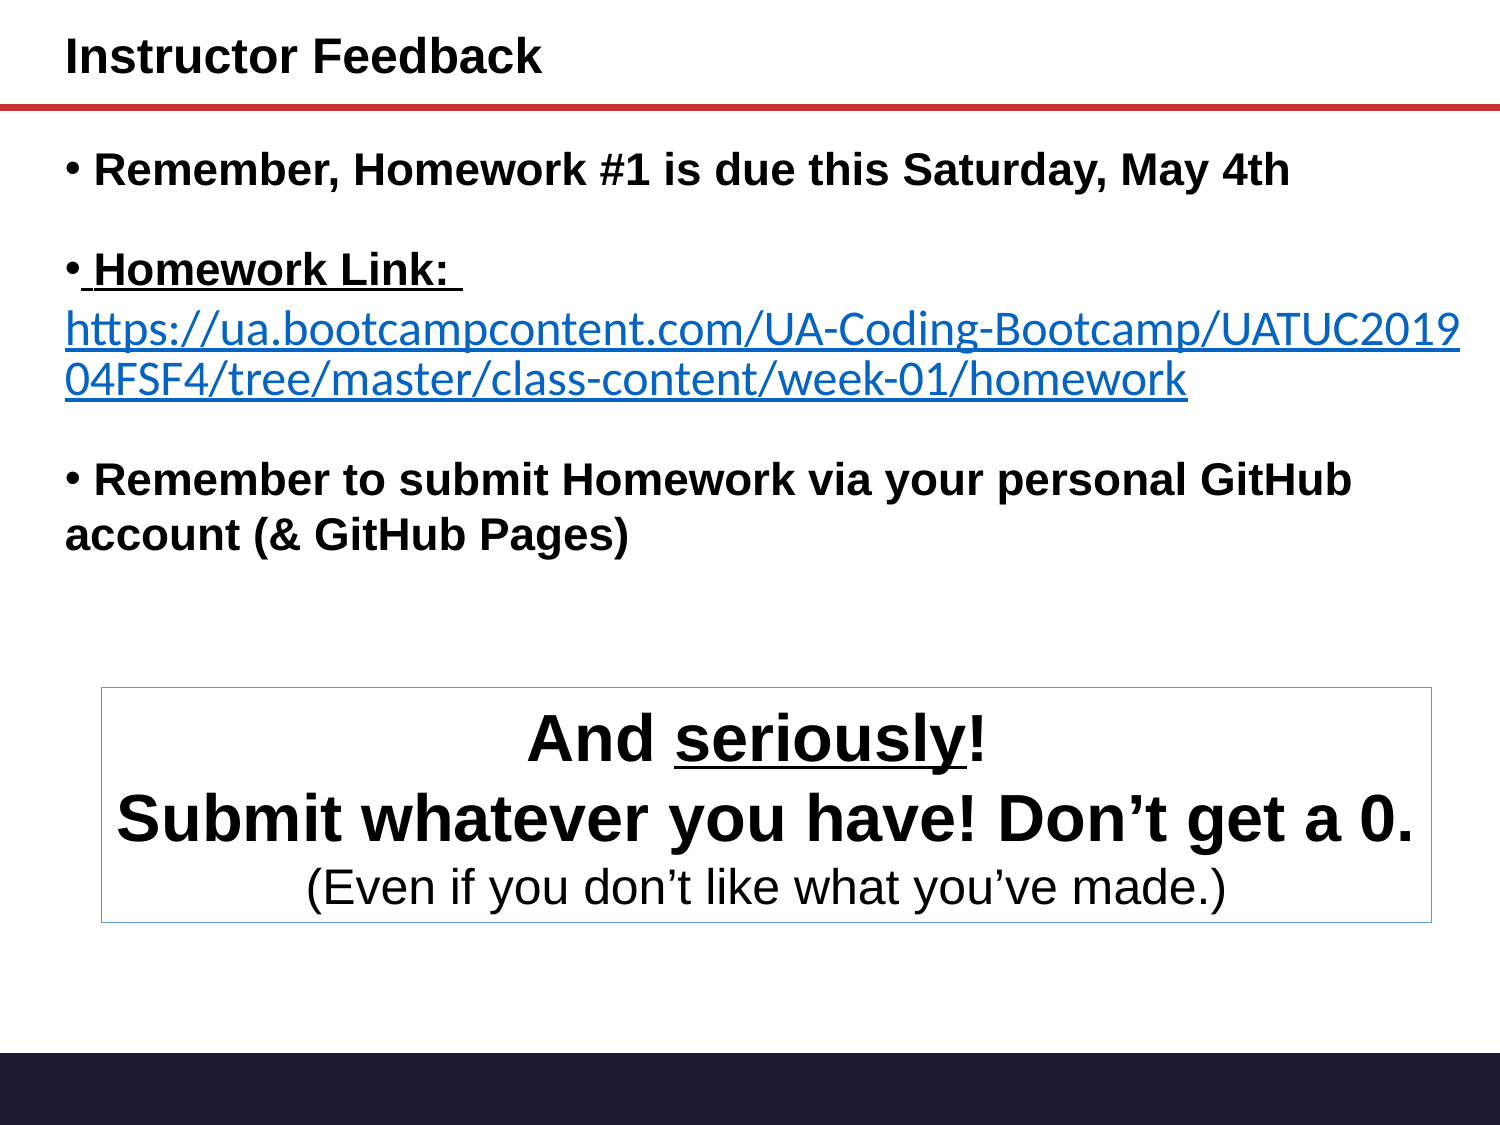

Instructor Feedback
 Remember, Homework #1 is due this Saturday, May 4th

 Homework Link:
https://ua.bootcampcontent.com/UA-Coding-Bootcamp/UATUC201904FSF4/tree/master/class-content/week-01/homework

 Remember to submit Homework via your personal GitHub account (& GitHub Pages)
And seriously!
Submit whatever you have! Don’t get a 0.
(Even if you don’t like what you’ve made.)